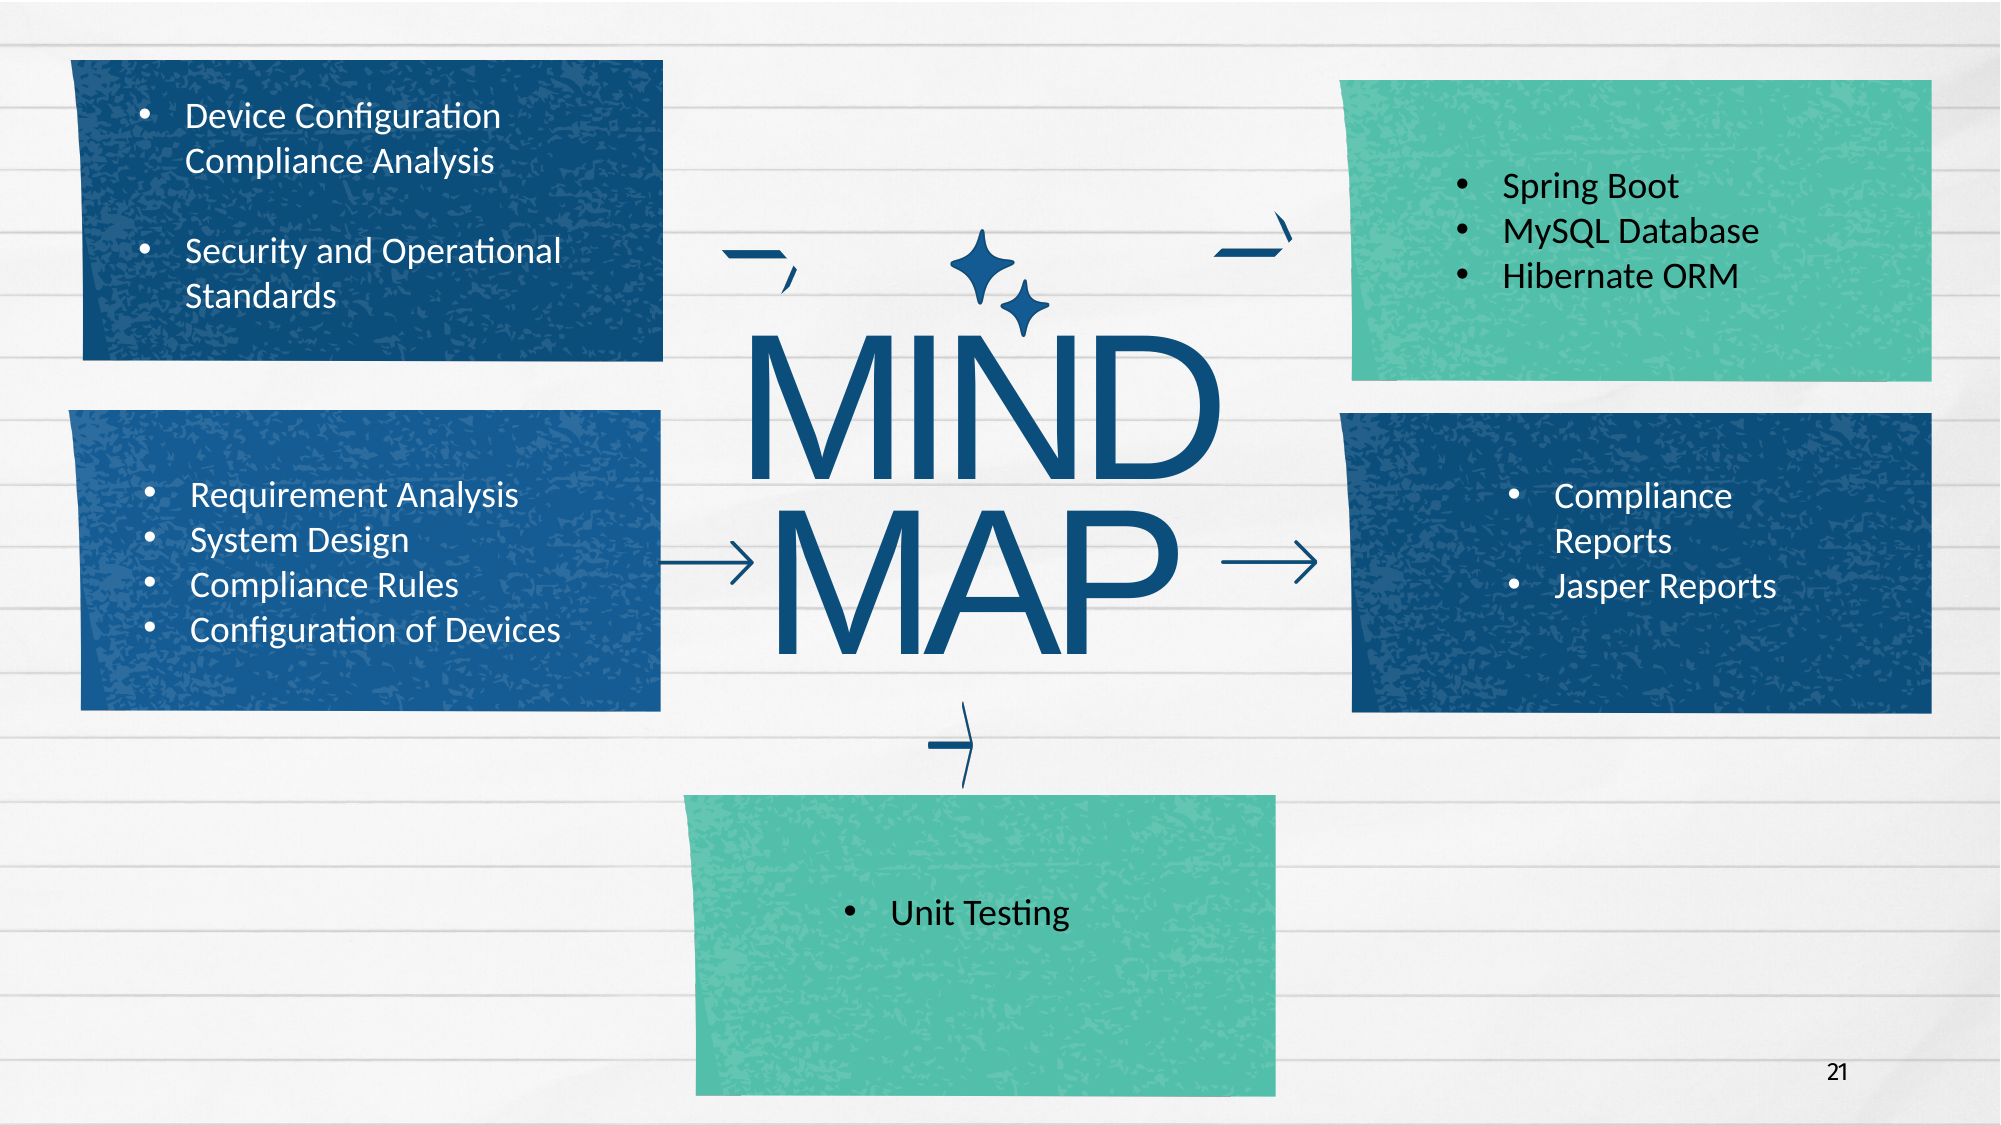

Device Configuration Compliance Analysis​

Security and Operational Standards
Spring Boot
MySQL Database
Hibernate ORM

MIND MAP

Requirement Analysis
System Design
Compliance Rules
Configuration of Devices
Compliance Reports
Jasper Reports

Unit Testing​

21